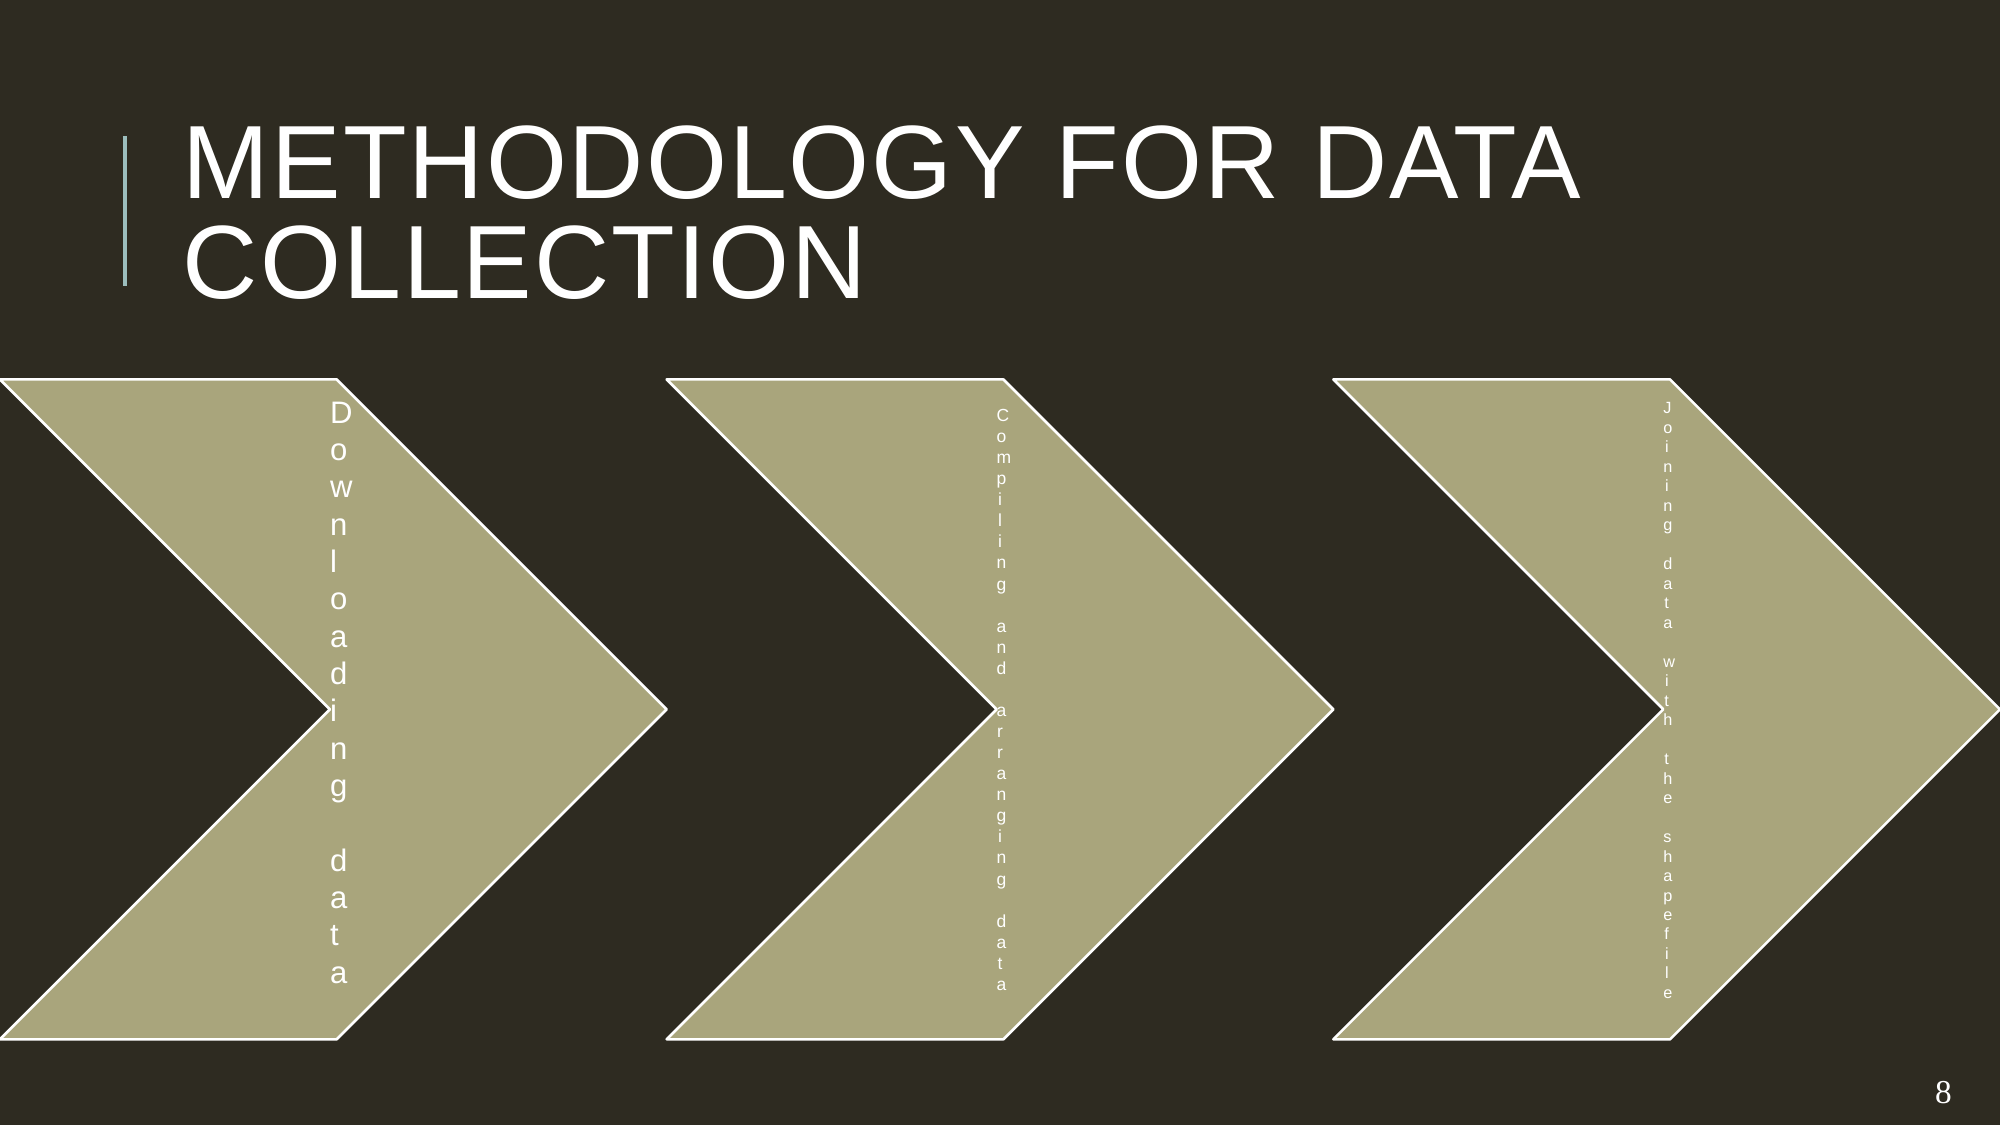

# Methodology for data collection
Downloading data
Compiling and arranging data
Joining data with the shapefile
8